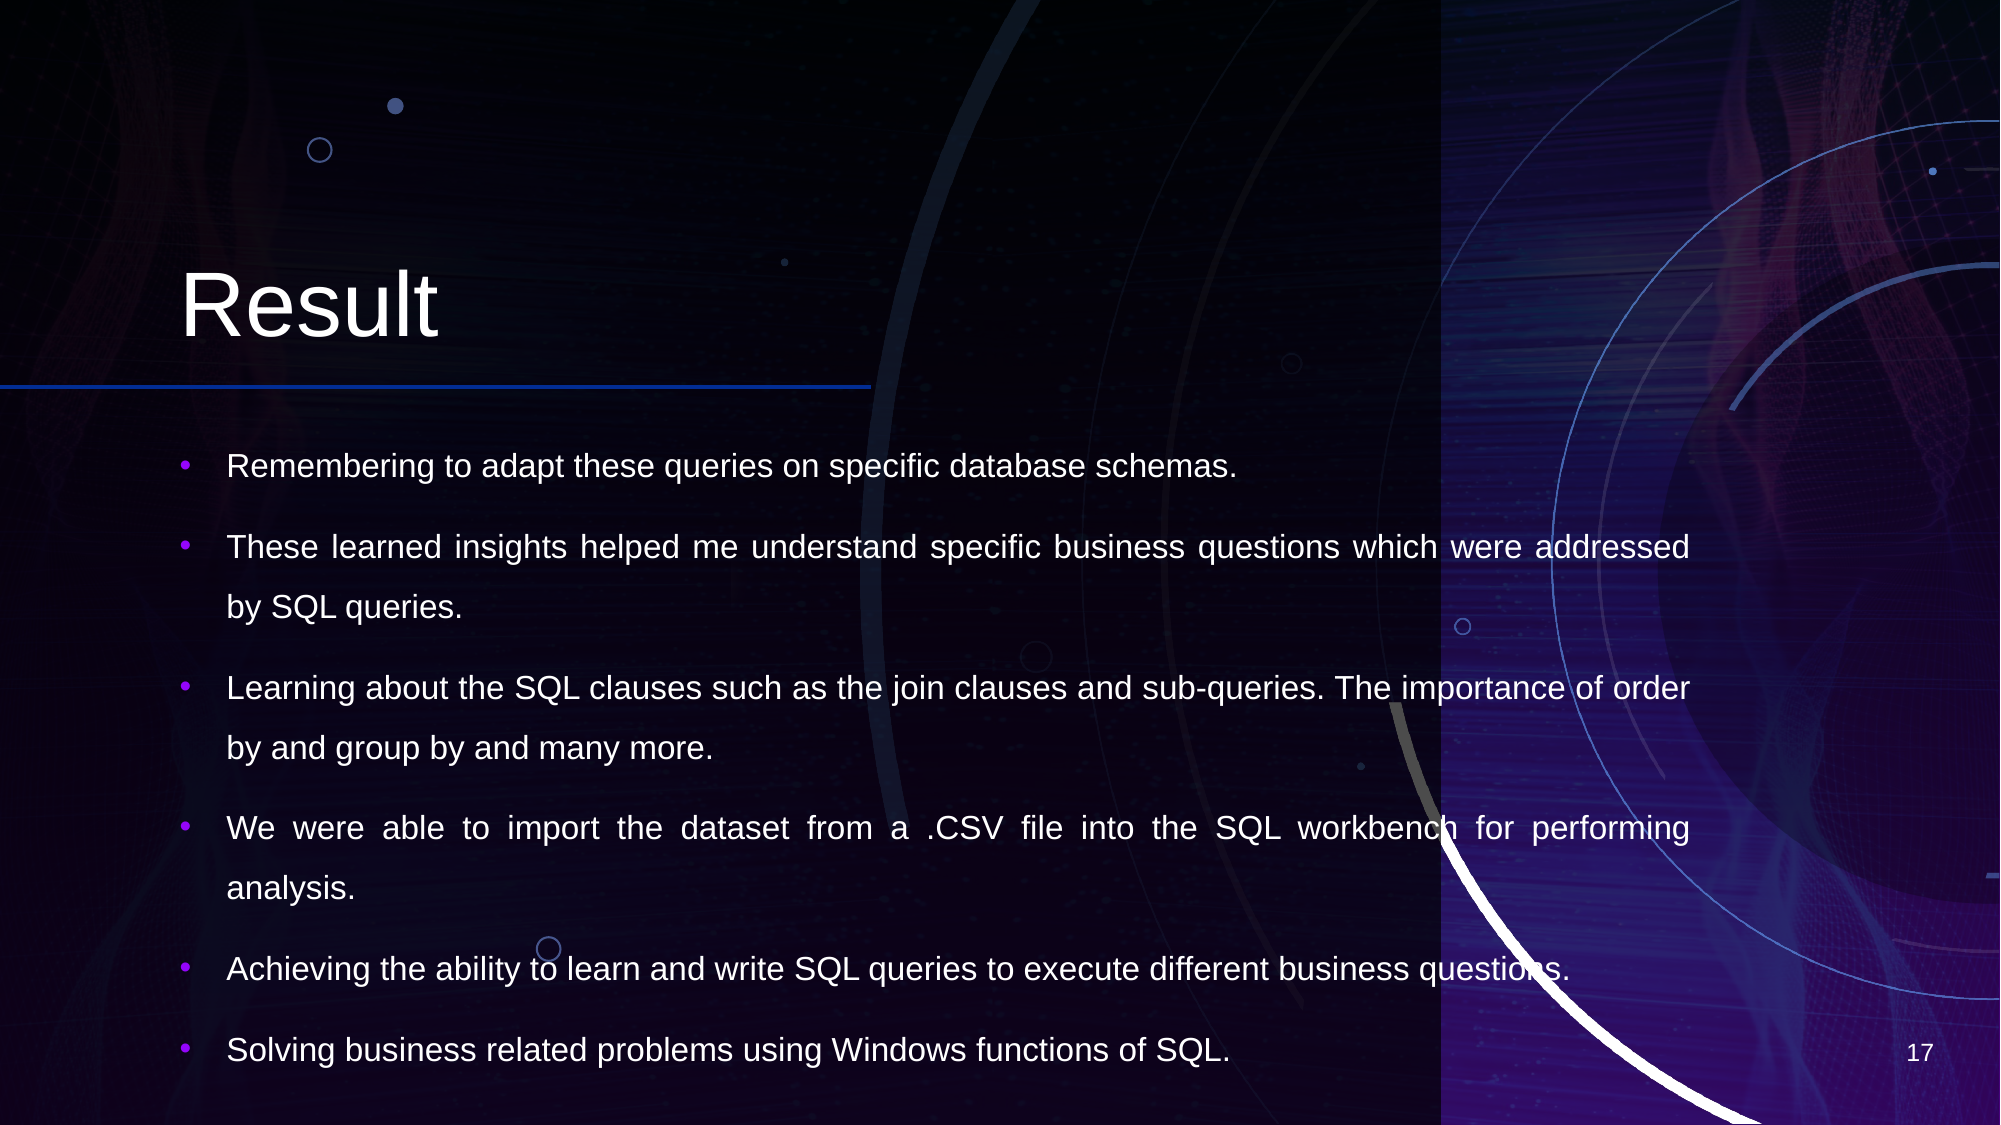

# Result
Remembering to adapt these queries on specific database schemas.
These learned insights helped me understand specific business questions which were addressed by SQL queries.
Learning about the SQL clauses such as the join clauses and sub-queries. The importance of order by and group by and many more.
We were able to import the dataset from a .CSV file into the SQL workbench for performing analysis.
Achieving the ability to learn and write SQL queries to execute different business questions.
Solving business related problems using Windows functions of SQL.
17